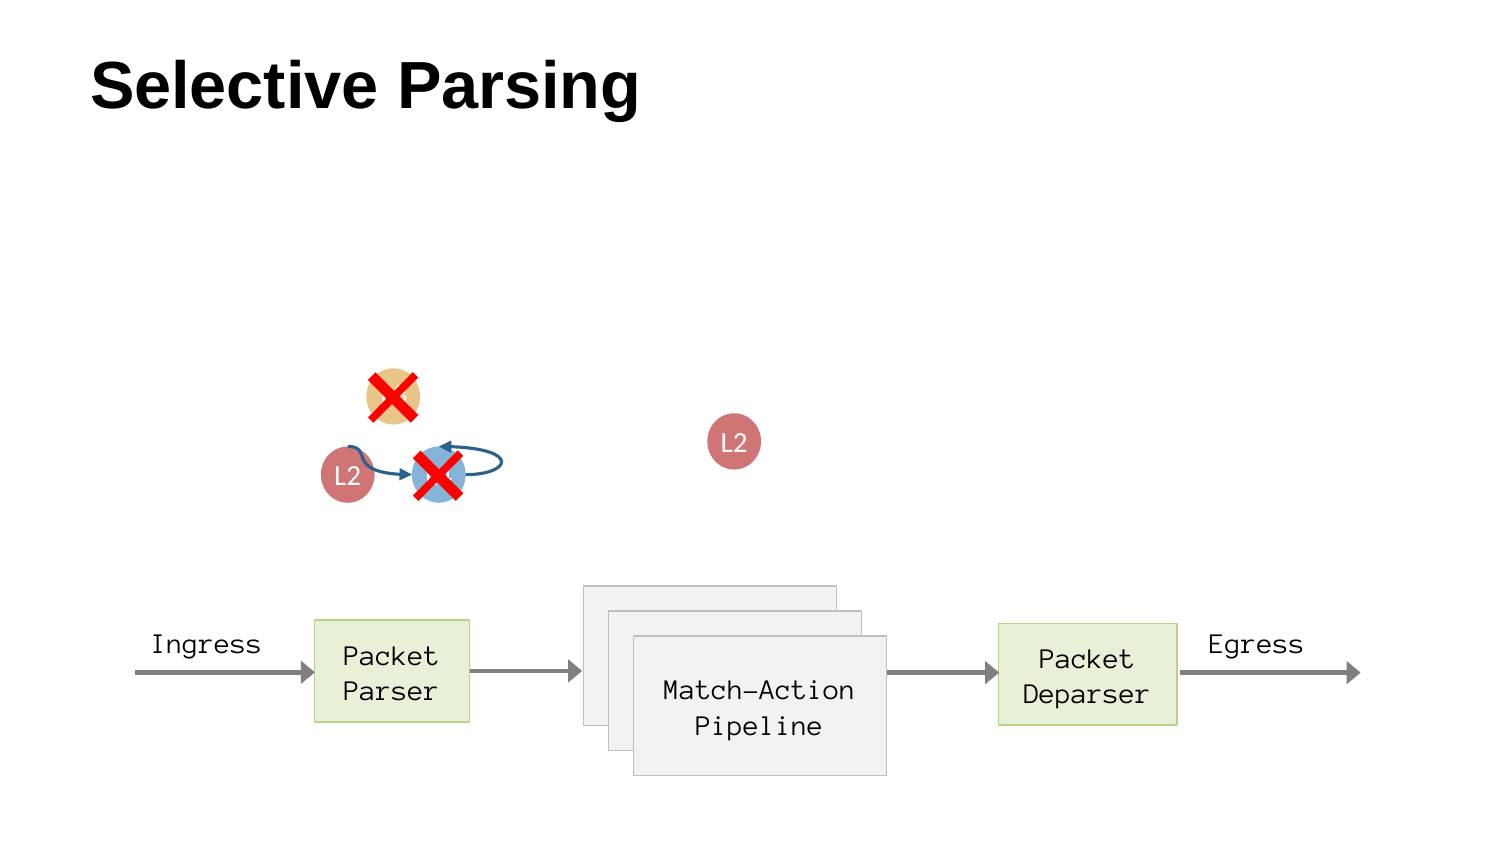

# Selective Parsing

L3

L2

L2
L4

Egress
Ingress
Packet
Parser
Packet
Deparser
Match-Action
Pipeline